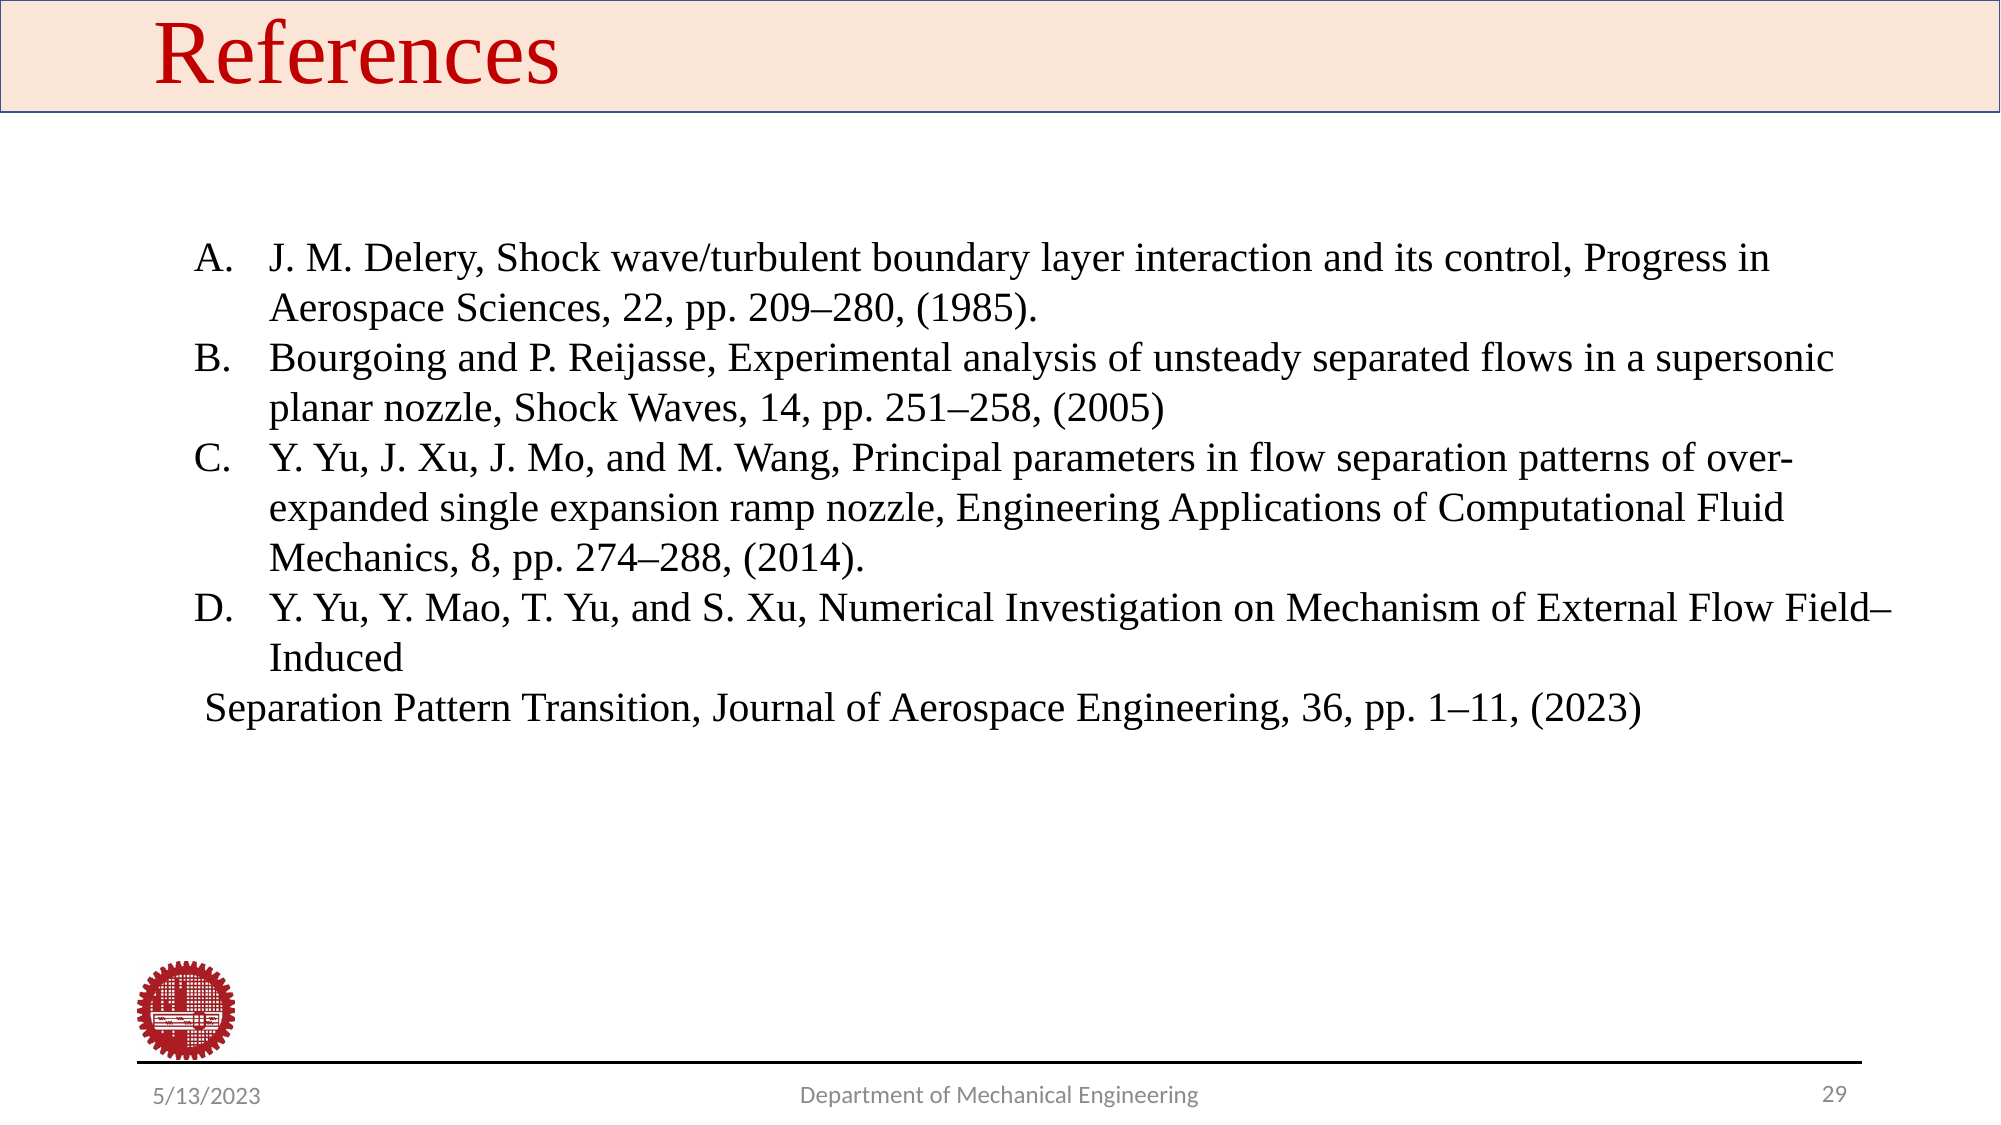

References
J. M. Delery, Shock wave/turbulent boundary layer interaction and its control, Progress in Aerospace Sciences, 22, pp. 209–280, (1985).
Bourgoing and P. Reijasse, Experimental analysis of unsteady separated flows in a supersonic planar nozzle, Shock Waves, 14, pp. 251–258, (2005)
Y. Yu, J. Xu, J. Mo, and M. Wang, Principal parameters in flow separation patterns of over-expanded single expansion ramp nozzle, Engineering Applications of Computational Fluid Mechanics, 8, pp. 274–288, (2014).
Y. Yu, Y. Mao, T. Yu, and S. Xu, Numerical Investigation on Mechanism of External Flow Field–Induced
 Separation Pattern Transition, Journal of Aerospace Engineering, 36, pp. 1–11, (2023)
29
Department of Mechanical Engineering
5/13/2023